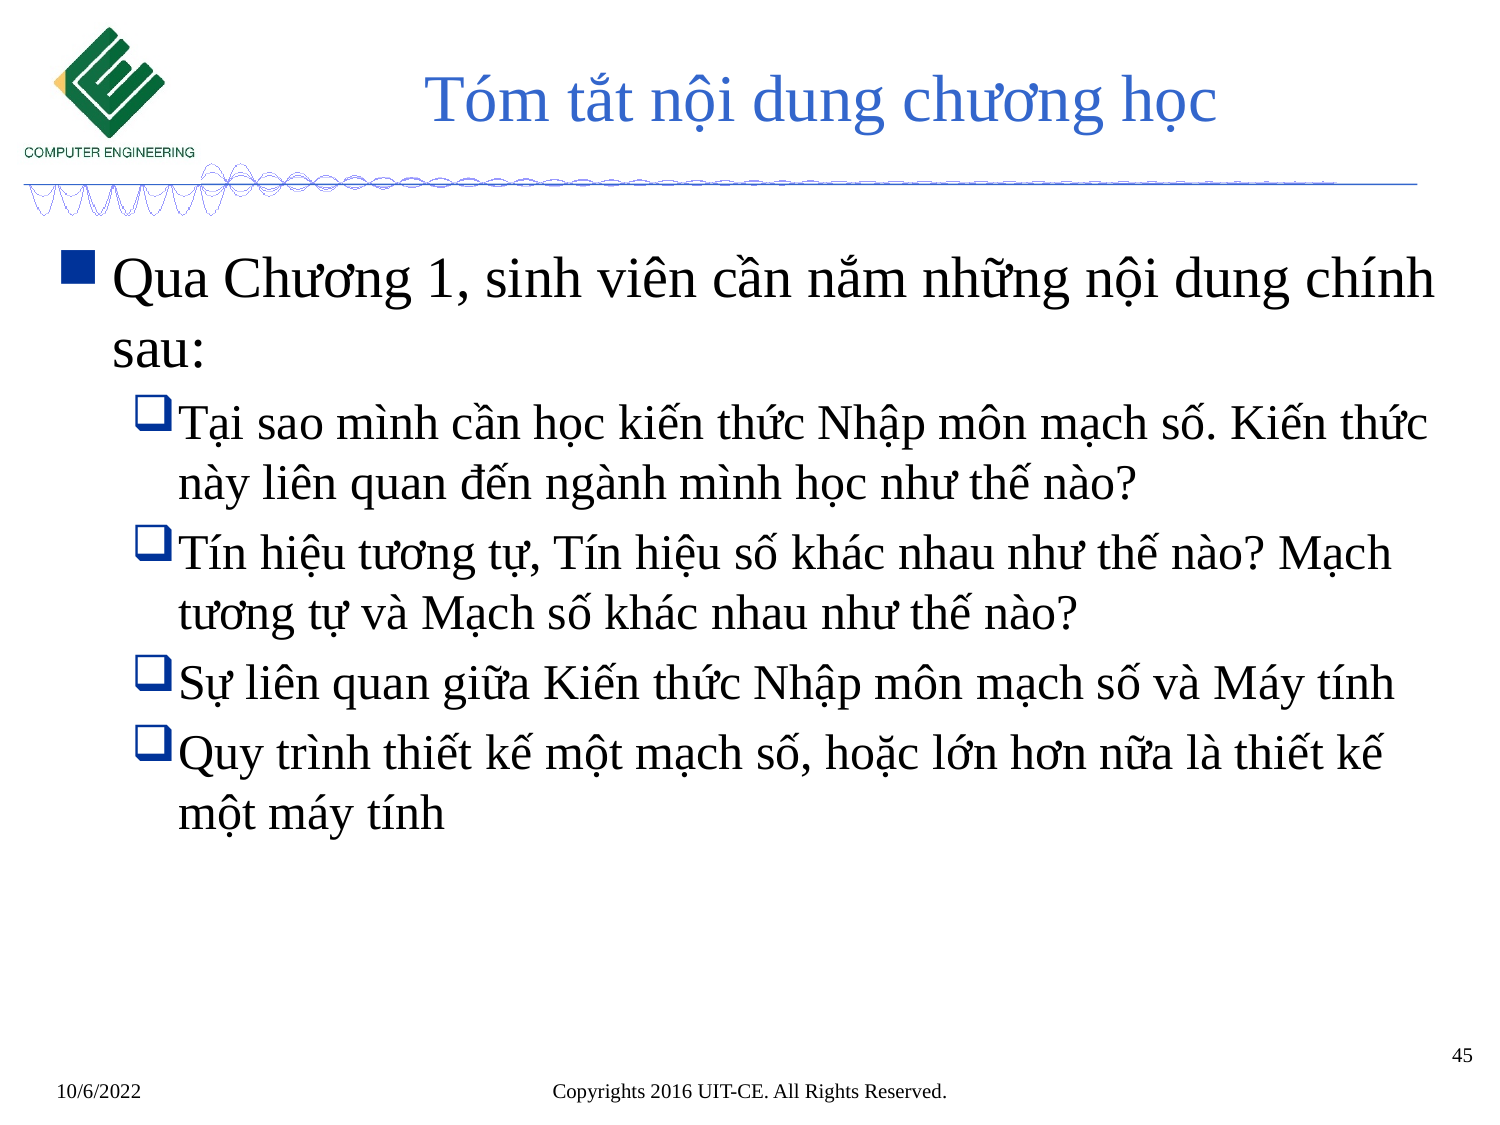

# Tóm tắt nội dung chương học
Qua Chương 1, sinh viên cần nắm những nội dung chính sau:
Tại sao mình cần học kiến thức Nhập môn mạch số. Kiến thức này liên quan đến ngành mình học như thế nào?
Tín hiệu tương tự, Tín hiệu số khác nhau như thế nào? Mạch tương tự và Mạch số khác nhau như thế nào?
Sự liên quan giữa Kiến thức Nhập môn mạch số và Máy tính
Quy trình thiết kế một mạch số, hoặc lớn hơn nữa là thiết kế một máy tính
45
Copyrights 2016 UIT-CE. All Rights Reserved.
10/6/2022